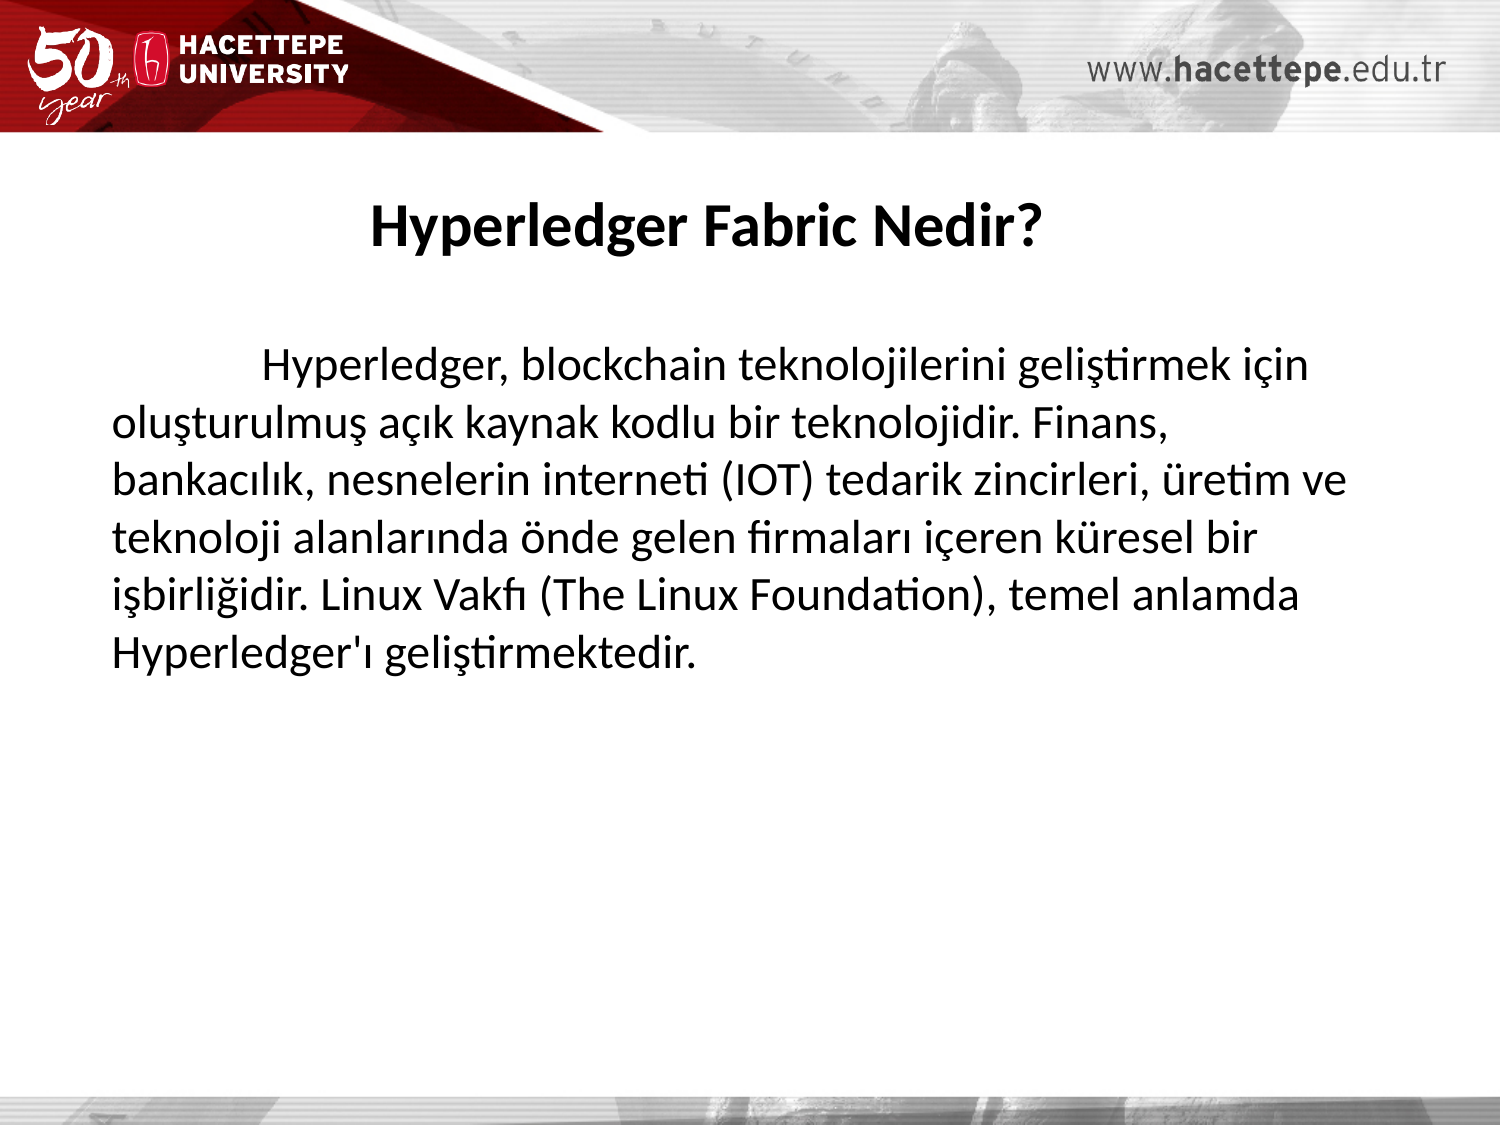

Hyperledger Fabric Nedir?
		Hyperledger, blockchain teknolojilerini geliştirmek için oluşturulmuş açık kaynak kodlu bir teknolojidir. Finans, bankacılık, nesnelerin interneti (IOT) tedarik zincirleri, üretim ve teknoloji alanlarında önde gelen firmaları içeren küresel bir işbirliğidir. Linux Vakfı (The Linux Foundation), temel anlamda Hyperledger'ı geliştirmektedir.